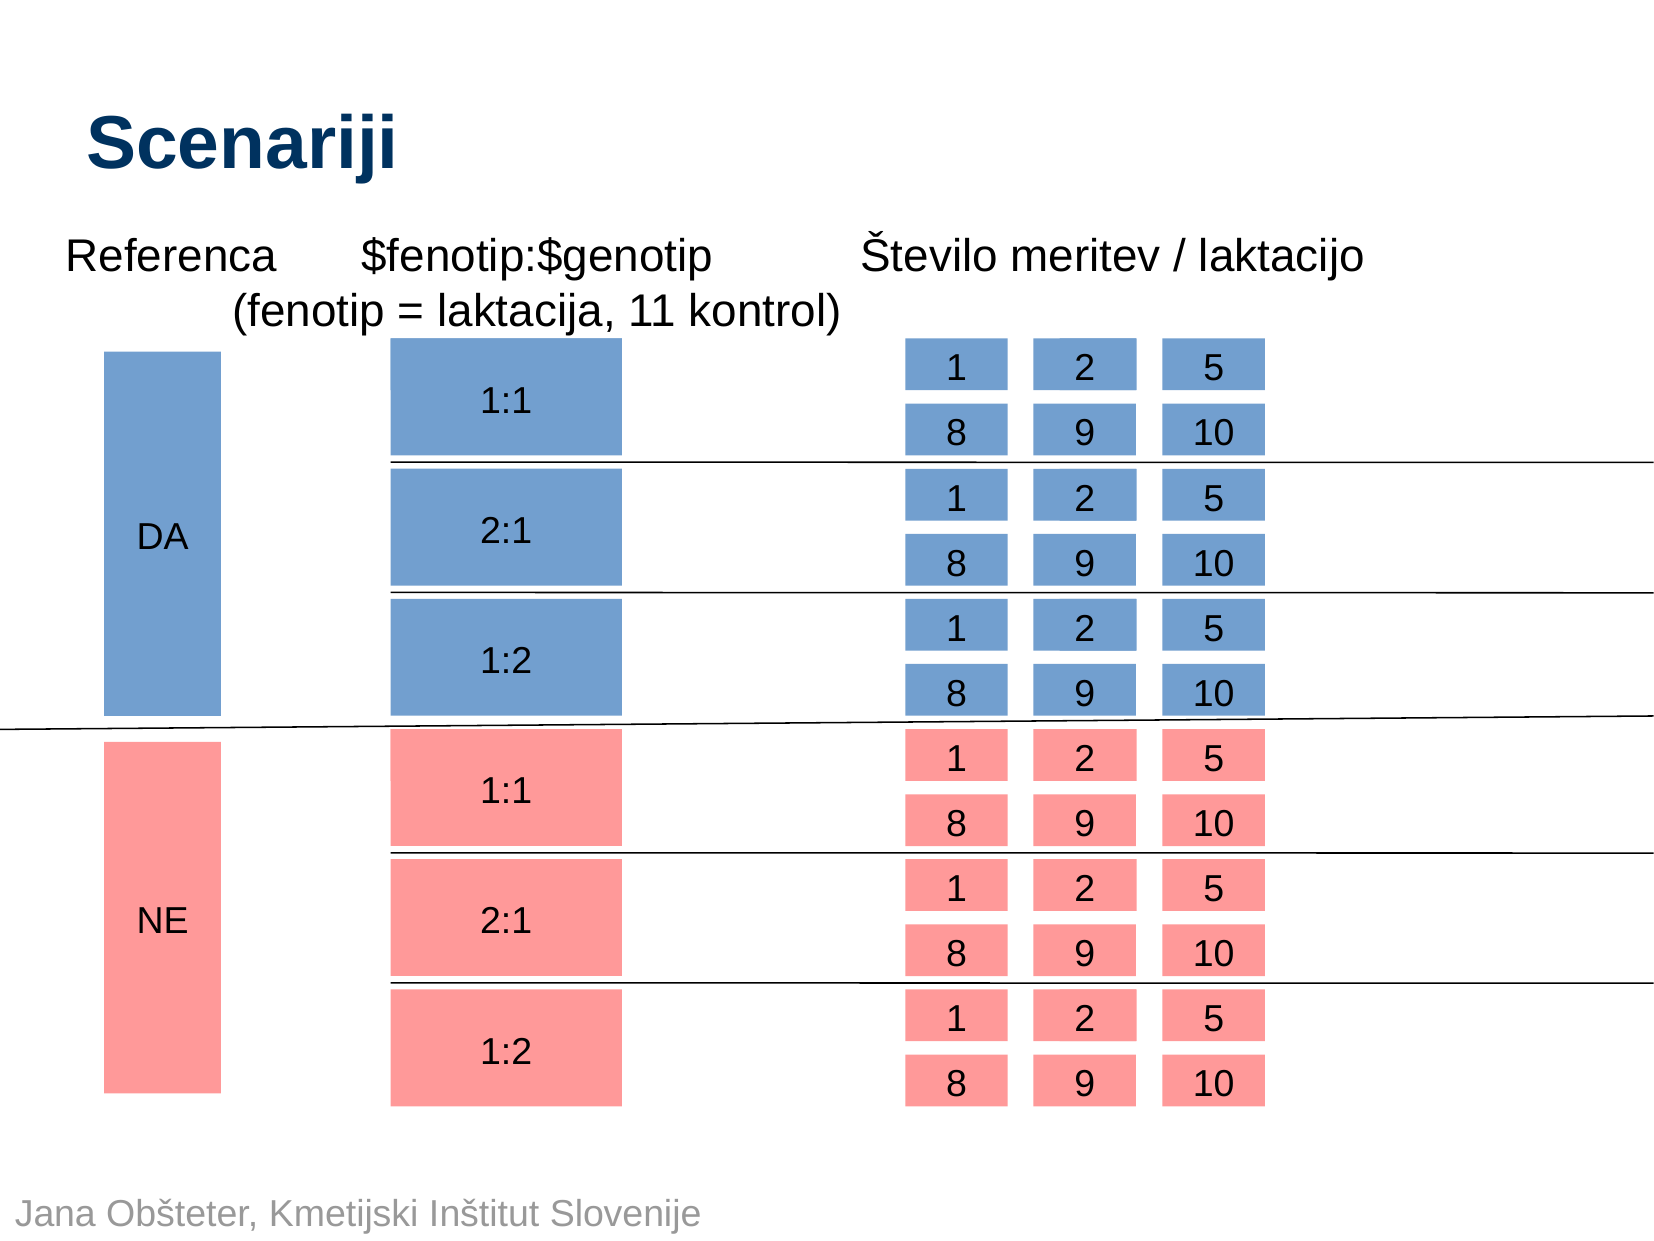

Scenariji
Referenca
$fenotip:$genotip
(fenotip = laktacija, 11 kontrol)
Število meritev / laktacijo

1
1:1
1
2
2
5
DA
8
9
10

2:1
1
2
2
5
8
9
10

1:2
1
2
2
5
8
9
10

1
1:1
1
2
2
5
NE
8
9
10

2:1
1
2
2
5
8
9
10

1:2
1
2
2
5
8
9
10